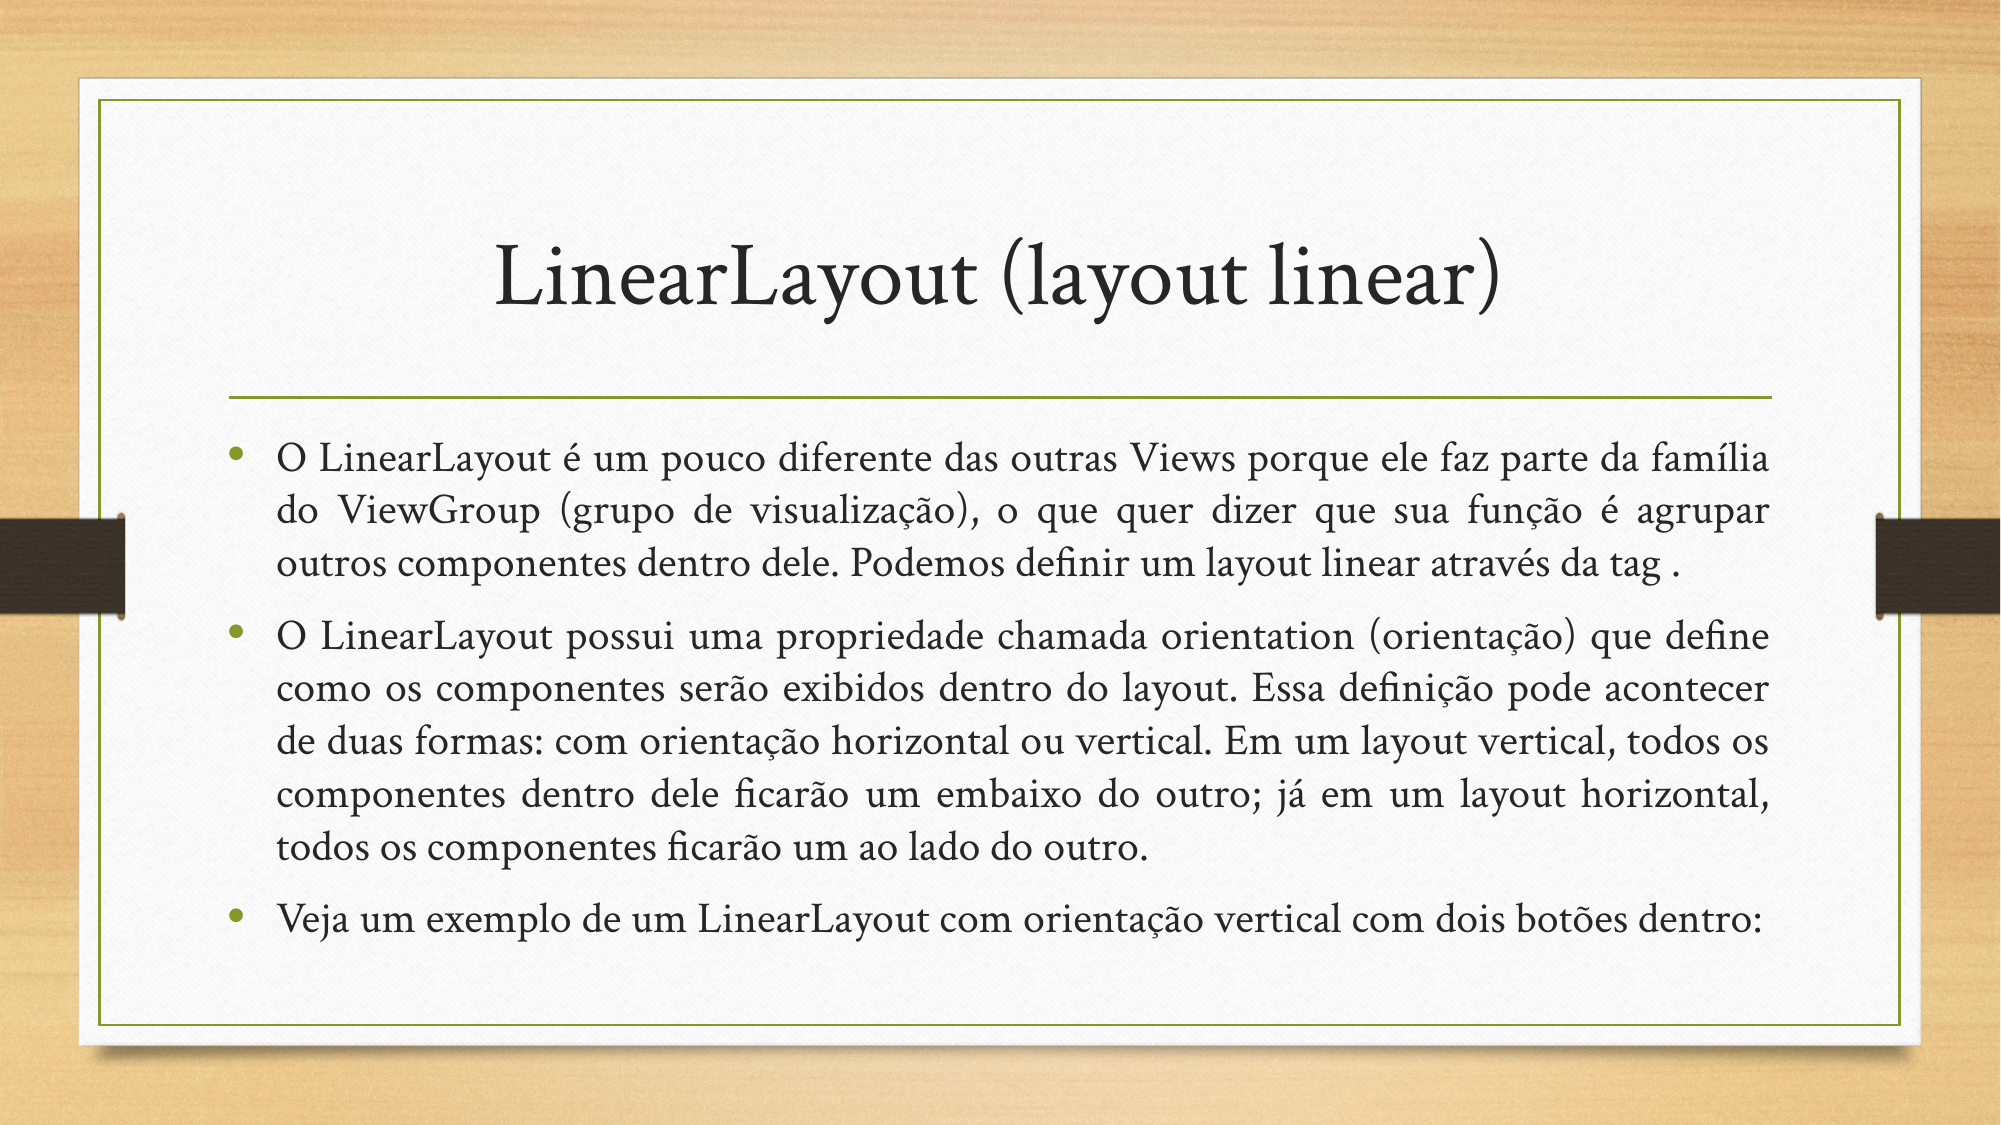

# LinearLayout (layout linear)
O LinearLayout é um pouco diferente das outras Views porque ele faz parte da família do ViewGroup (grupo de visualização), o que quer dizer que sua função é agrupar outros componentes dentro dele. Podemos definir um layout linear através da tag .
O LinearLayout possui uma propriedade chamada orientation (orientação) que define como os componentes serão exibidos dentro do layout. Essa definição pode acontecer de duas formas: com orientação horizontal ou vertical. Em um layout vertical, todos os componentes dentro dele ficarão um embaixo do outro; já em um layout horizontal, todos os componentes ficarão um ao lado do outro.
Veja um exemplo de um LinearLayout com orientação vertical com dois botões dentro: